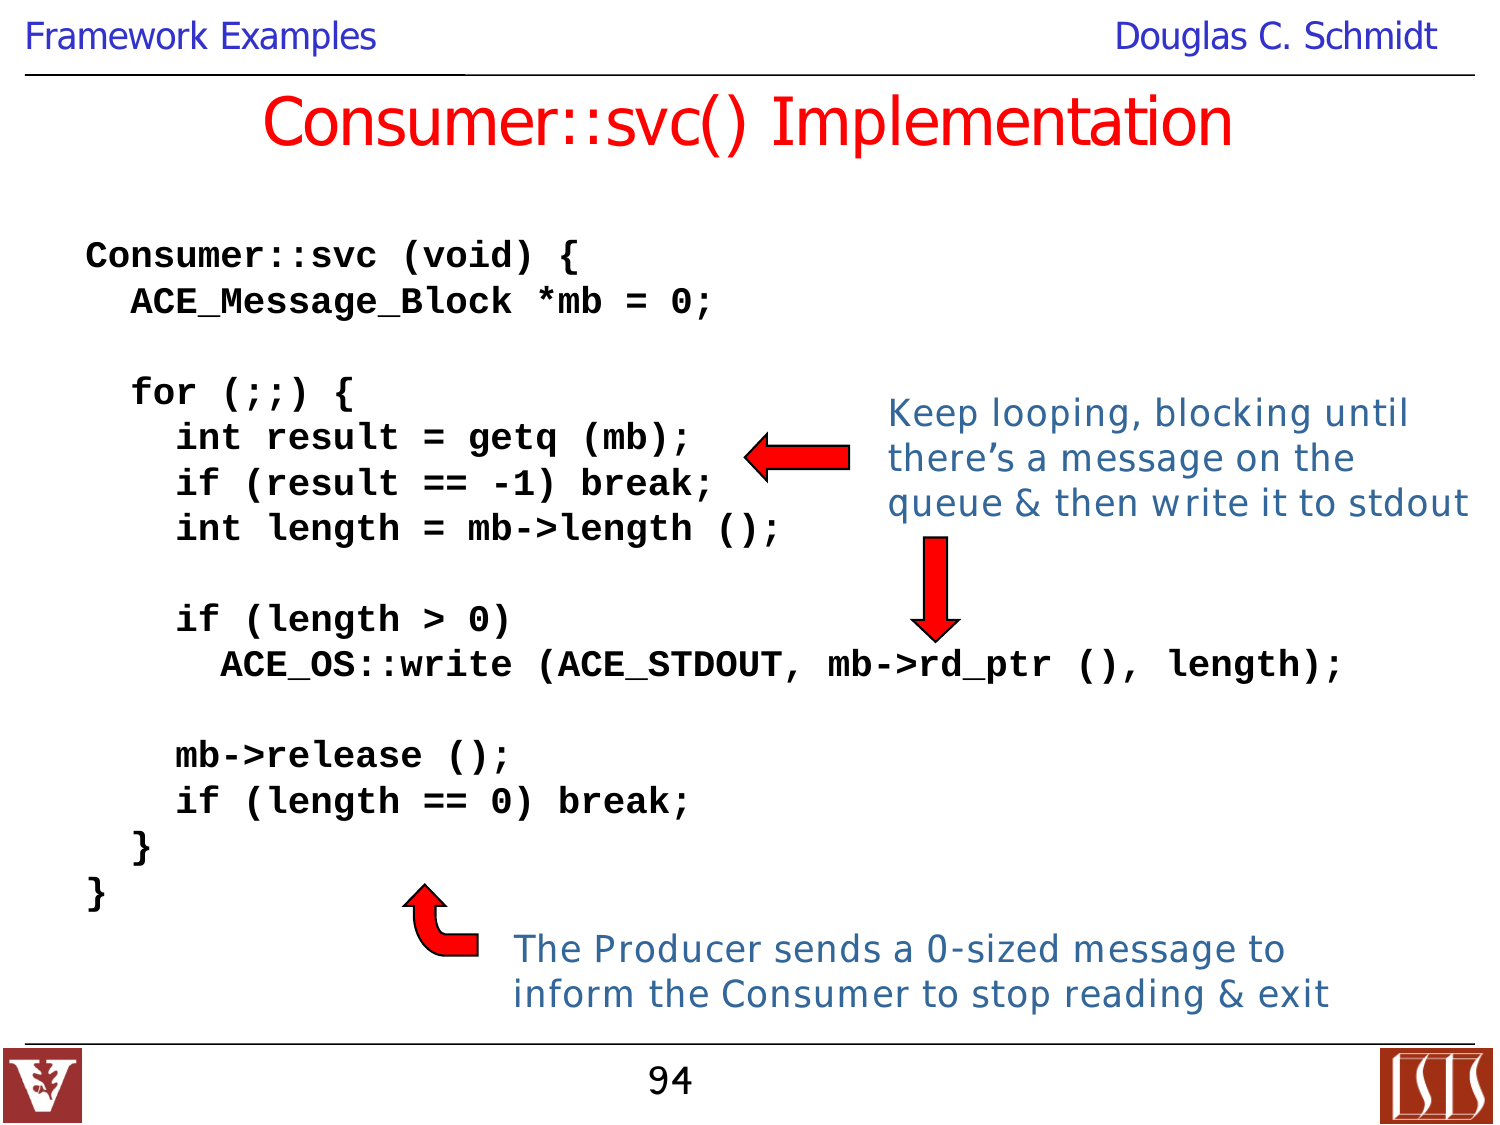

# Consumer::svc() Implementation
Consumer::svc (void) {
  ACE_Message_Block *mb = 0;

  for (;;) {
    int result = getq (mb);
    if (result == -1) break;
    int length = mb->length ();

    if (length > 0)
      ACE_OS::write (ACE_STDOUT, mb->rd_ptr (), length);

    mb->release ();
    if (length == 0) break;
  }
}
Keep looping, blocking until there’s a message on the queue & then write it to stdout

The Producer sends a 0-sized message to inform the Consumer to stop reading & exit